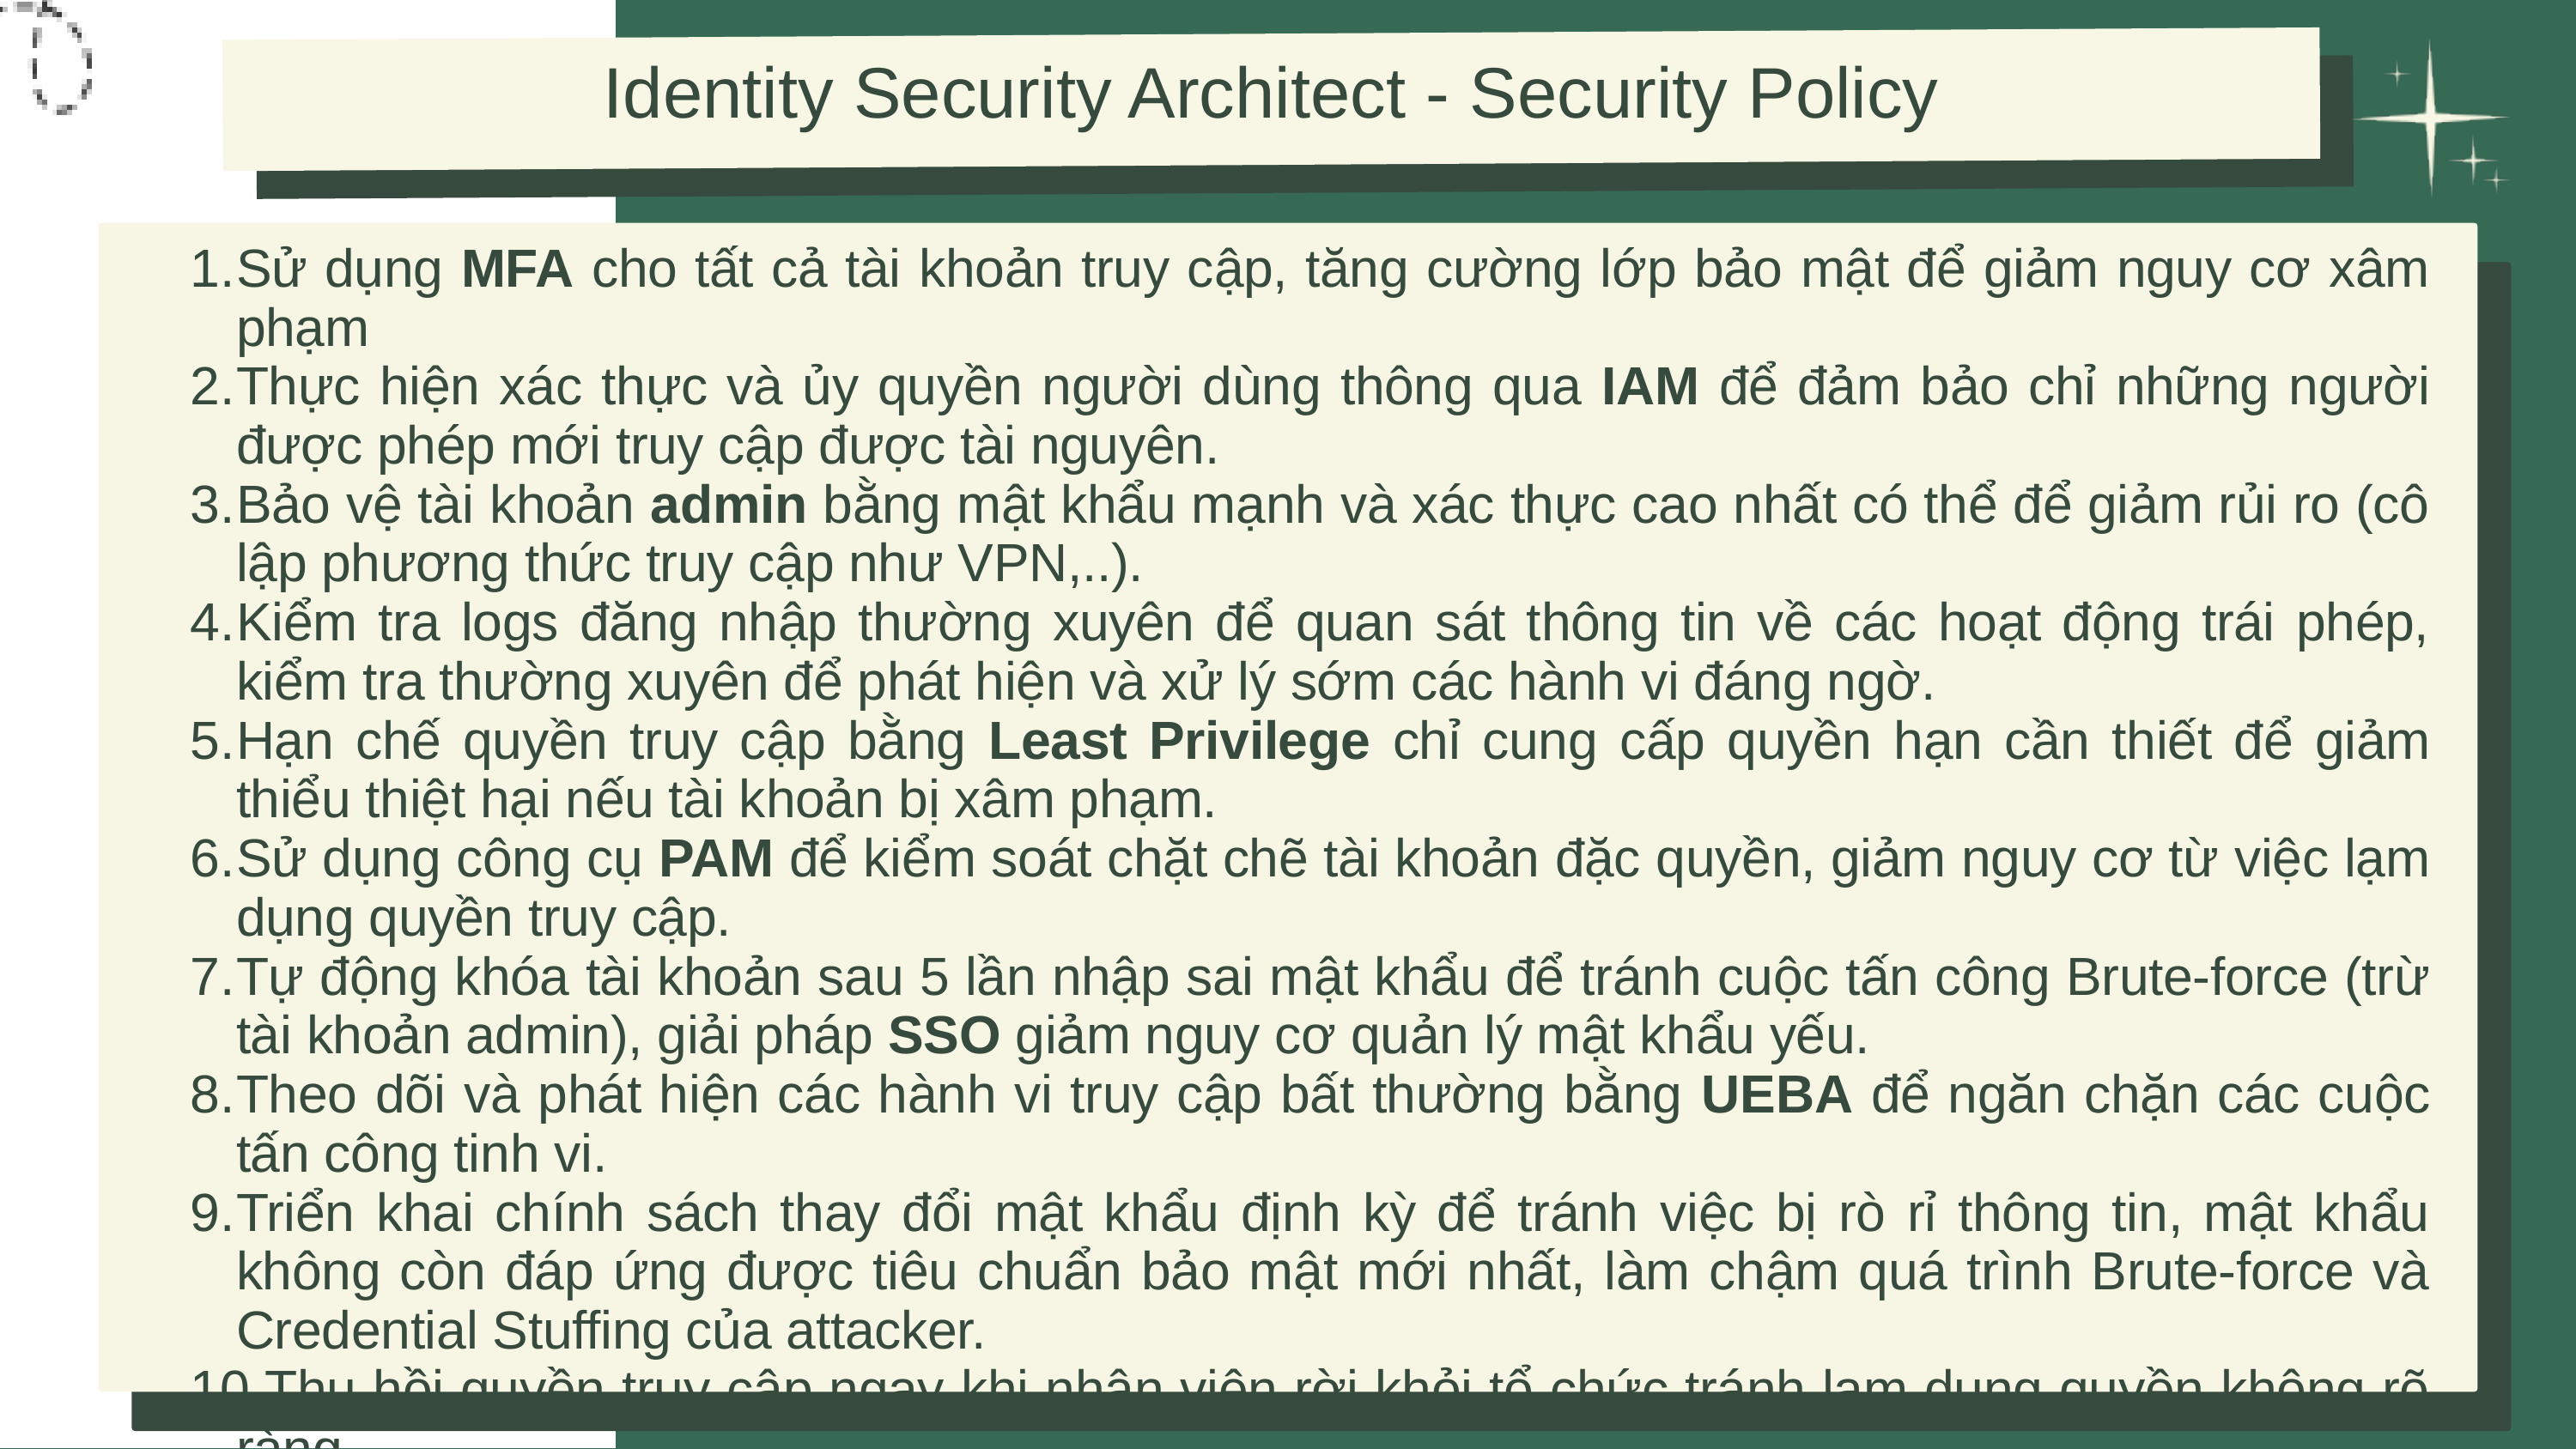

Identity Security Architect - Security Policy

Sử dụng MFA cho tất cả tài khoản truy cập, tăng cường lớp bảo mật để giảm nguy cơ xâm phạm
Thực hiện xác thực và ủy quyền người dùng thông qua IAM để đảm bảo chỉ những người được phép mới truy cập được tài nguyên.
Bảo vệ tài khoản admin bằng mật khẩu mạnh và xác thực cao nhất có thể để giảm rủi ro (cô lập phương thức truy cập như VPN,..).
Kiểm tra logs đăng nhập thường xuyên để quan sát thông tin về các hoạt động trái phép, kiểm tra thường xuyên để phát hiện và xử lý sớm các hành vi đáng ngờ.
Hạn chế quyền truy cập bằng Least Privilege chỉ cung cấp quyền hạn cần thiết để giảm thiểu thiệt hại nếu tài khoản bị xâm phạm.
Sử dụng công cụ PAM để kiểm soát chặt chẽ tài khoản đặc quyền, giảm nguy cơ từ việc lạm dụng quyền truy cập.
Tự động khóa tài khoản sau 5 lần nhập sai mật khẩu để tránh cuộc tấn công Brute-force (trừ tài khoản admin), giải pháp SSO giảm nguy cơ quản lý mật khẩu yếu.
Theo dõi và phát hiện các hành vi truy cập bất thường bằng UEBA để ngăn chặn các cuộc tấn công tinh vi.
Triển khai chính sách thay đổi mật khẩu định kỳ để tránh việc bị rò rỉ thông tin, mật khẩu không còn đáp ứng được tiêu chuẩn bảo mật mới nhất, làm chậm quá trình Brute-force và Credential Stuffing của attacker.
Thu hồi quyền truy cập ngay khi nhân viên rời khỏi tổ chức tránh lạm dụng quyền không rõ ràng.